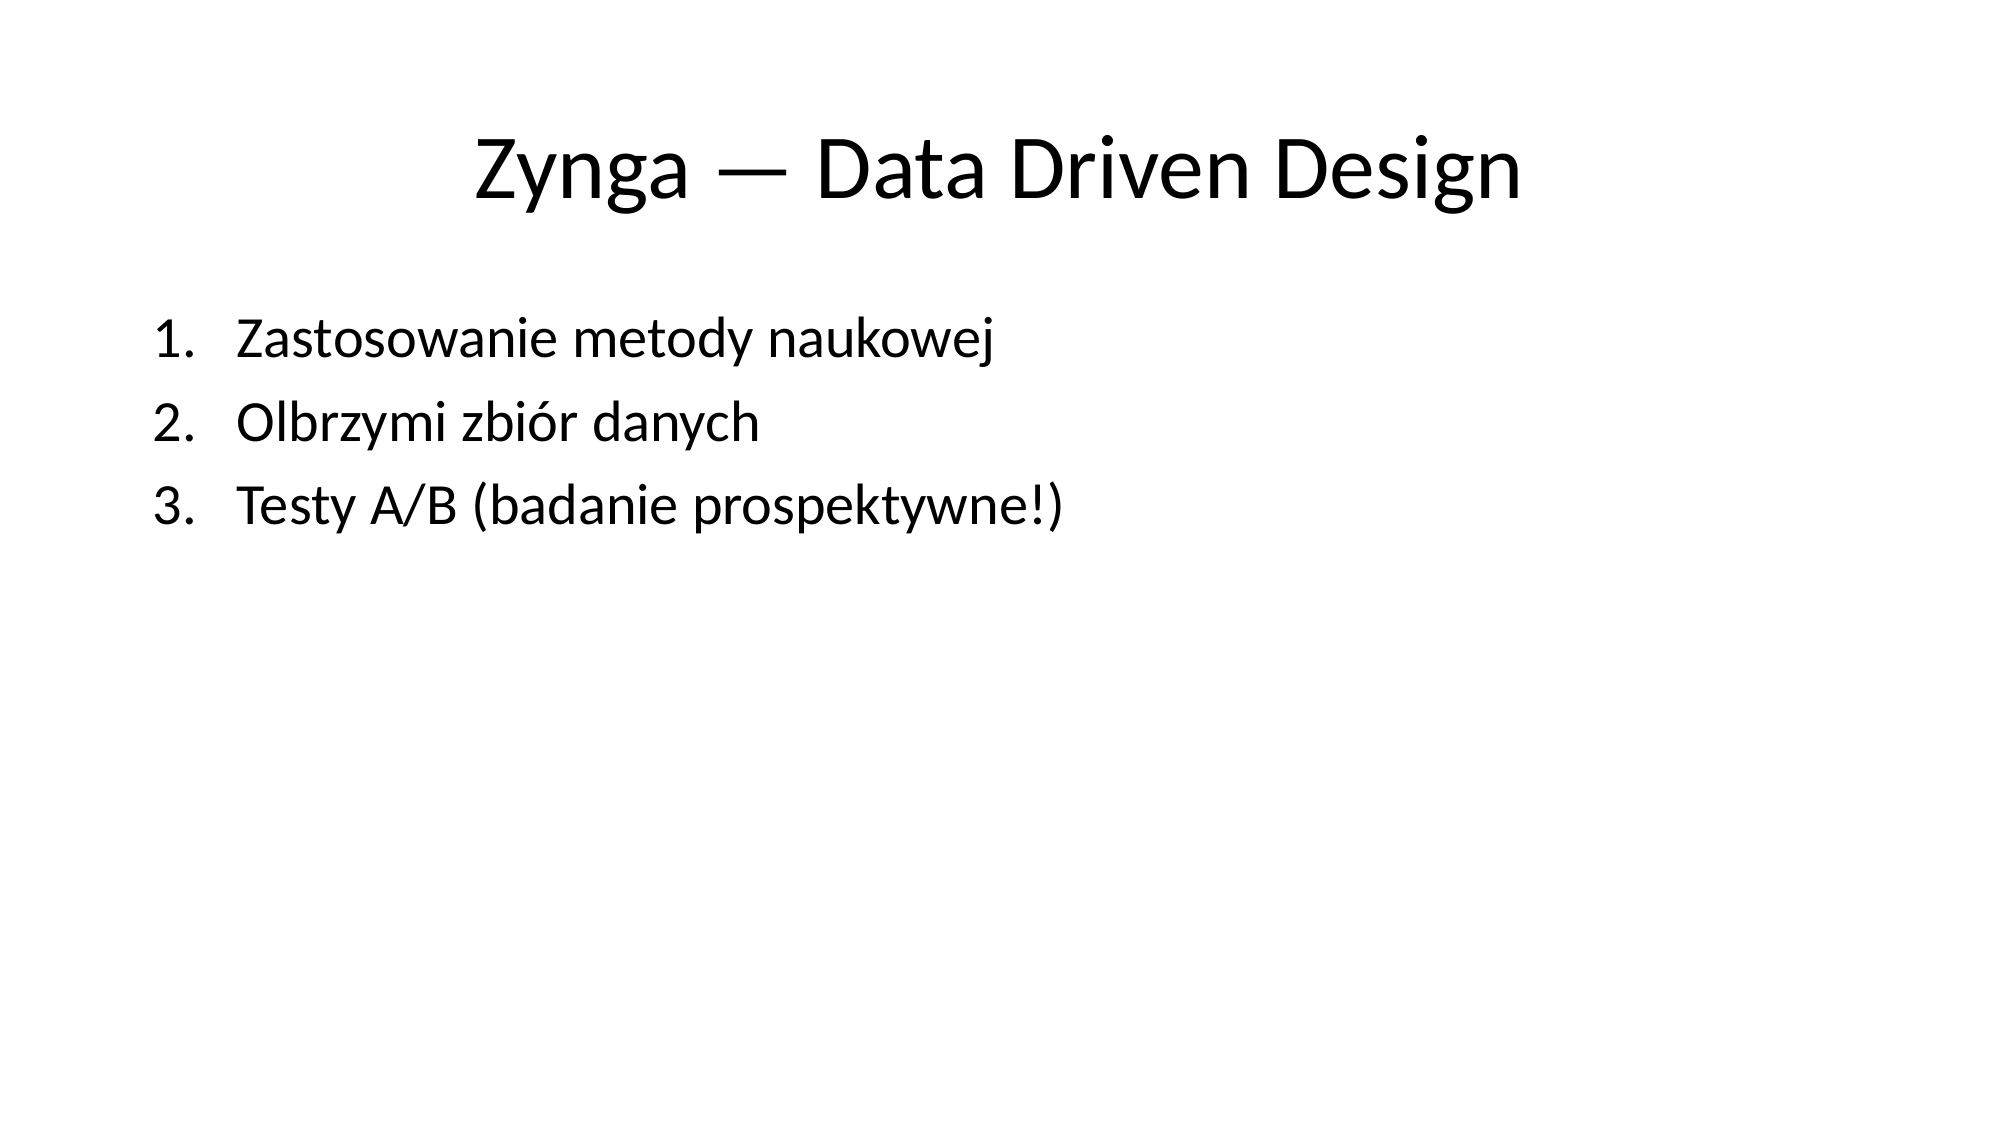

# Zynga — Data Driven Design
Zastosowanie metody naukowej
Olbrzymi zbiór danych
Testy A/B (badanie prospektywne!)